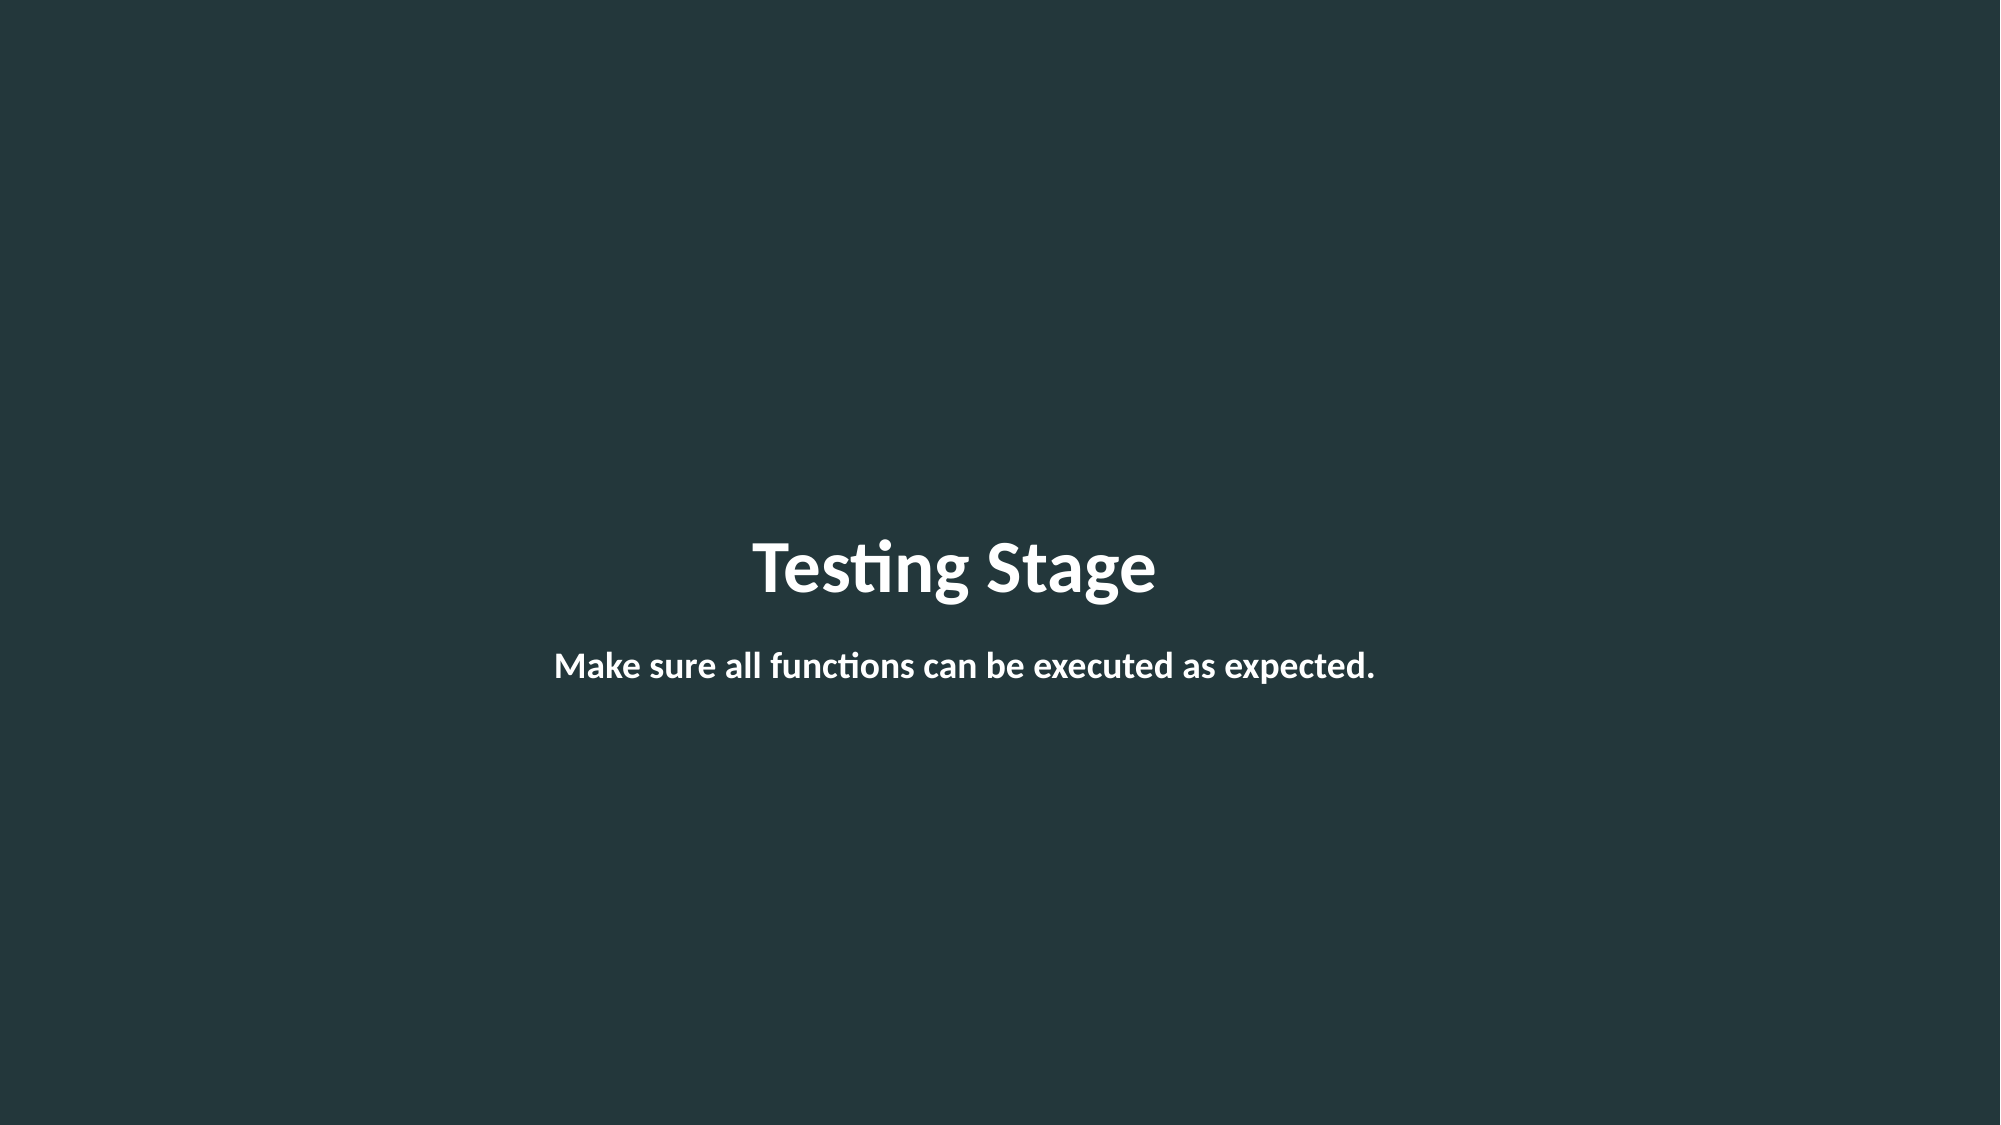

Testing Stage
Make sure all functions can be executed as expected.